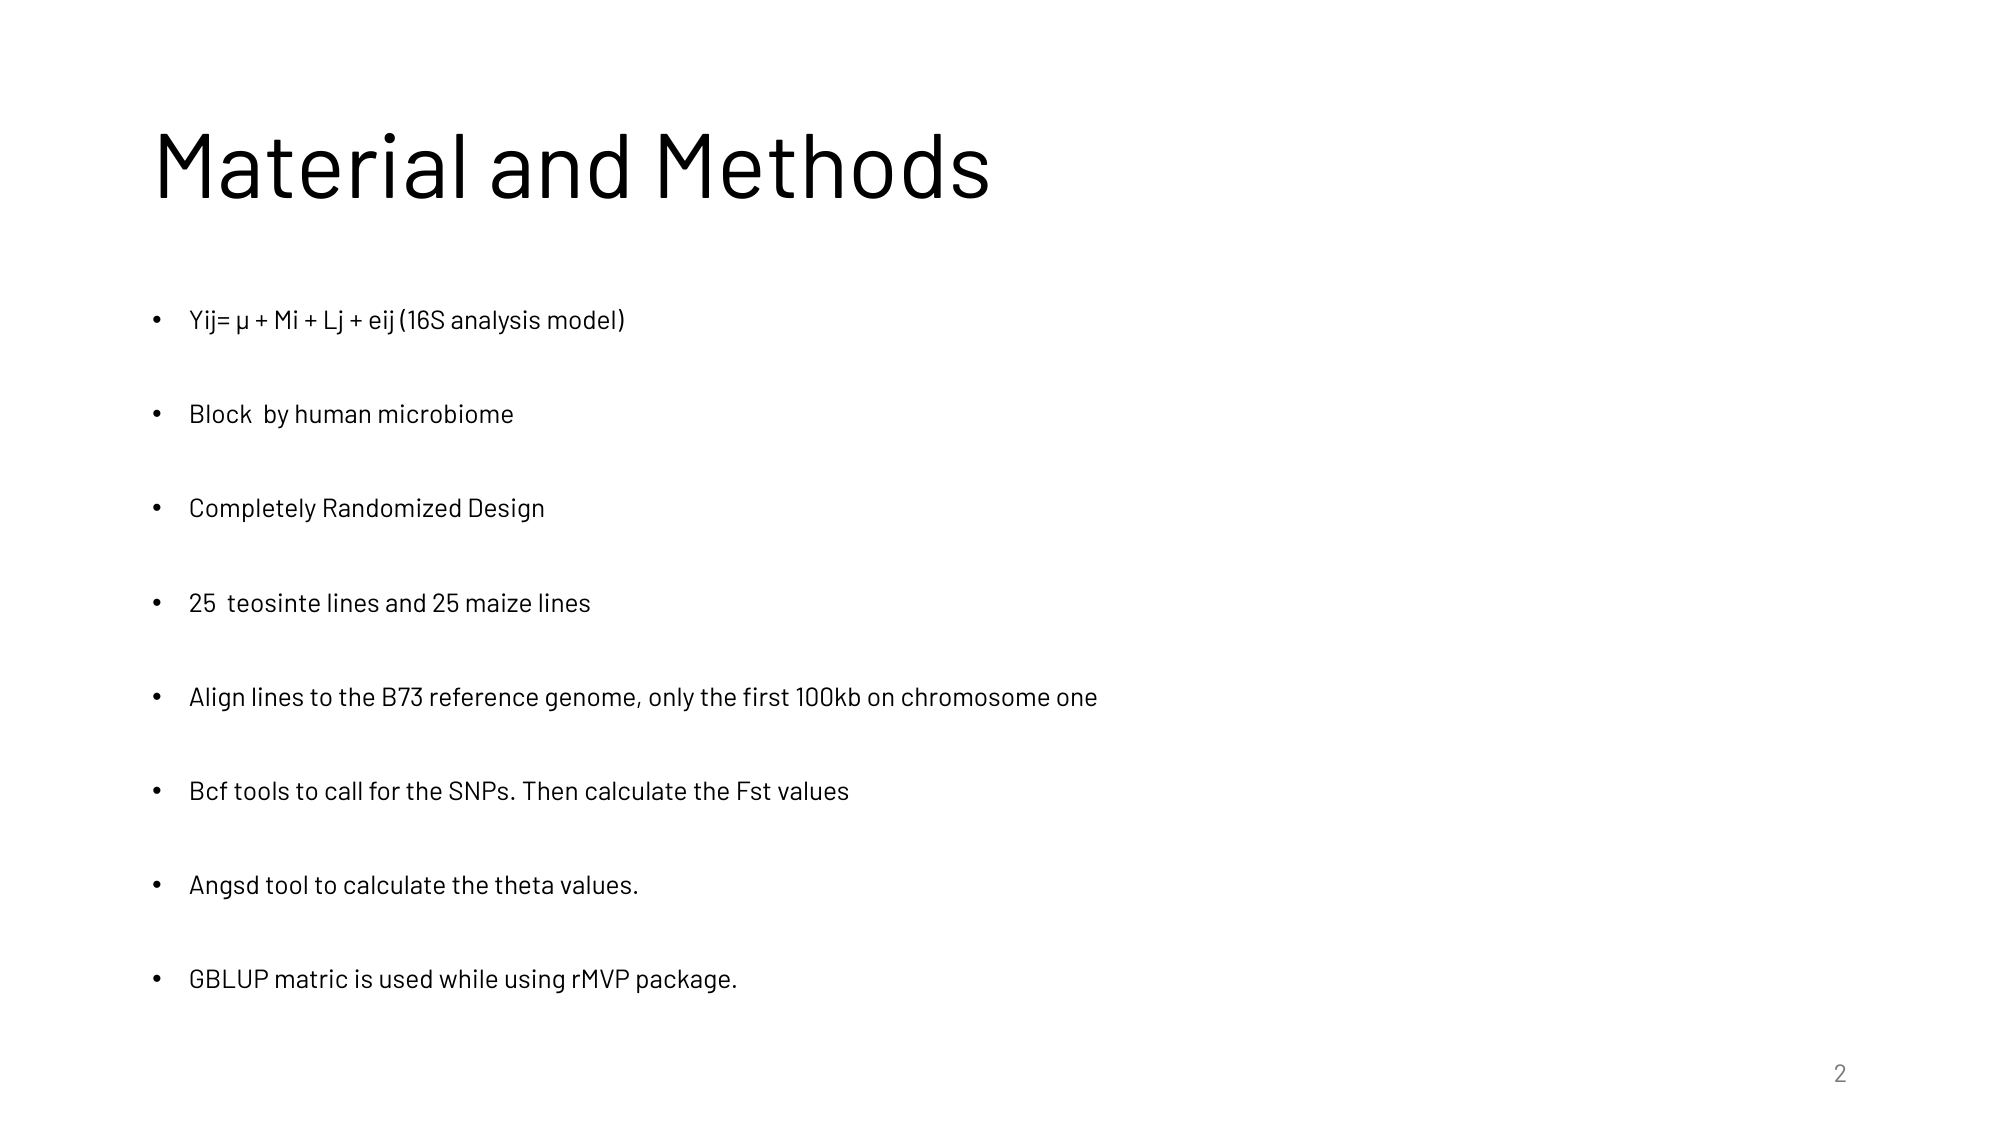

# Material and Methods
Yij= μ + Mi + Lj + eij (16S analysis model)

Block  by human microbiome

Completely Randomized Design

25  teosinte lines and 25 maize lines

Align lines to the B73 reference genome, only the first 100kb on chromosome one

Bcf tools to call for the SNPs. Then calculate the Fst values

Angsd tool to calculate the theta values.

GBLUP matric is used while using rMVP package.
2